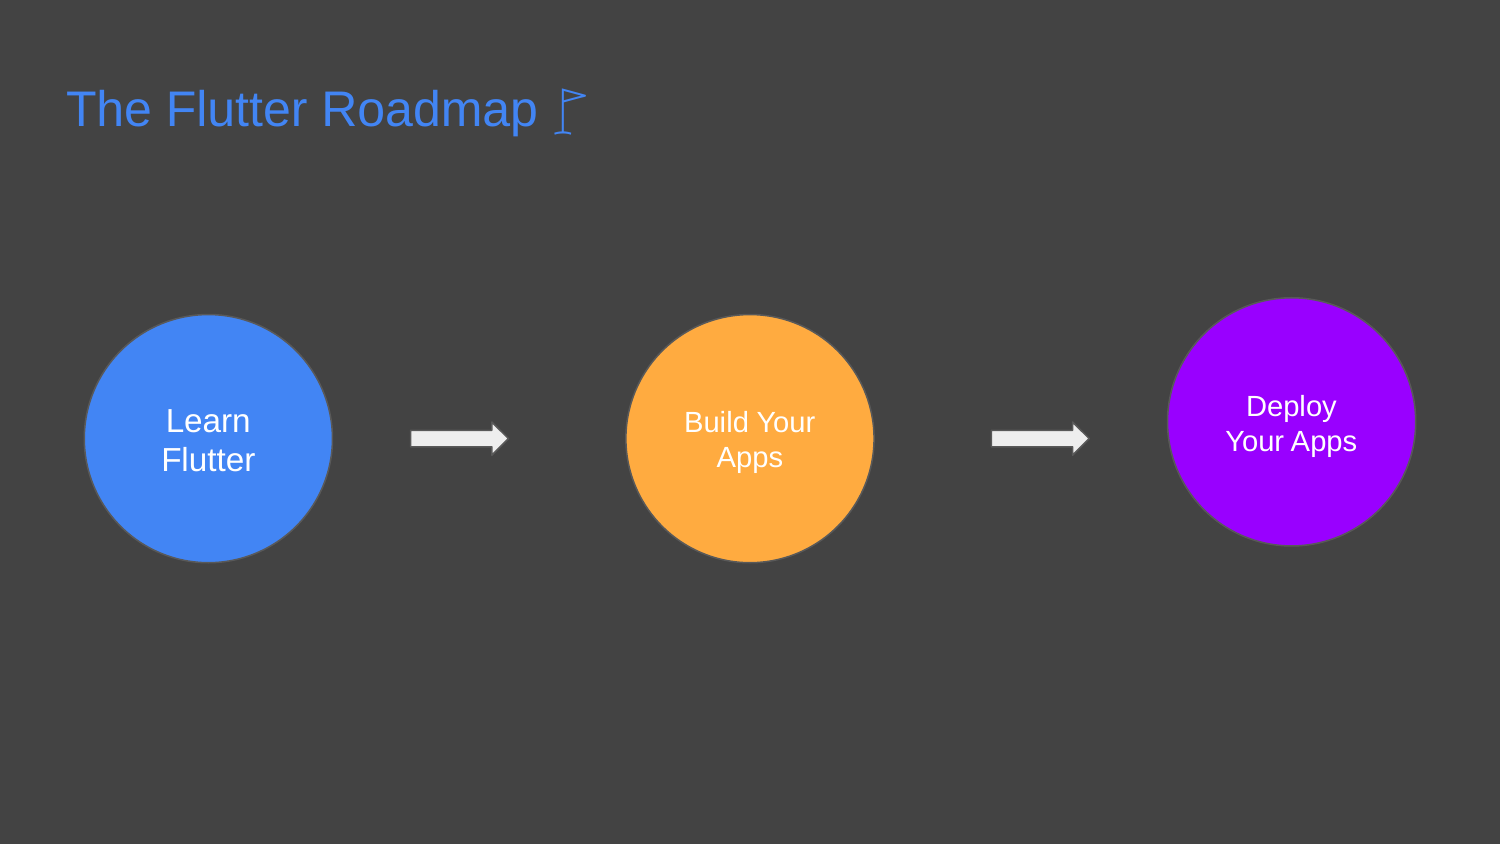

# The Flutter Roadmap 🚩
Deploy
Your Apps
Learn Flutter
Build Your Apps